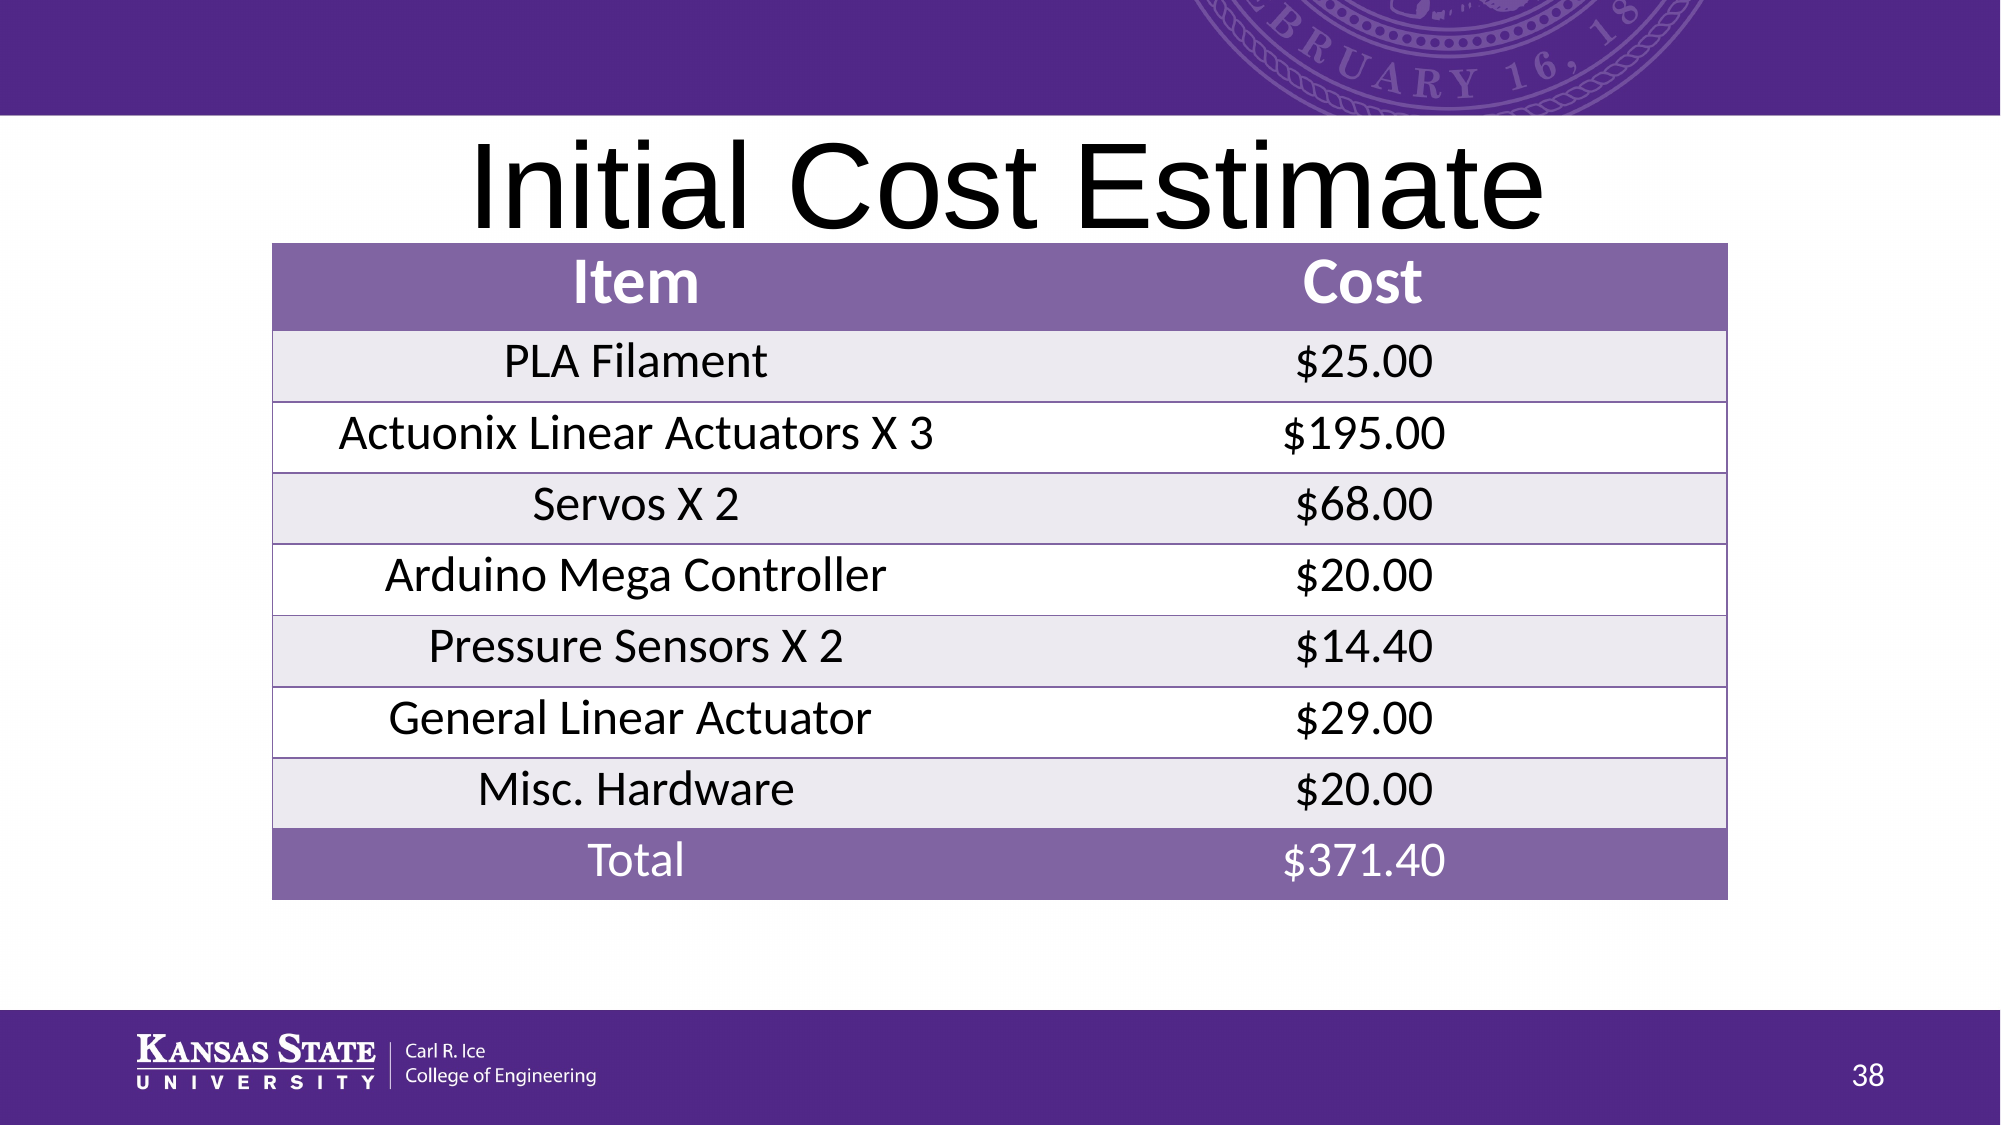

# Initial Cost Estimate
| Item | Cost |
| --- | --- |
| PLA Filament | $25.00 |
| Actuonix Linear Actuators X 3 | $195.00 |
| Servos X 2 | $68.00 |
| Arduino Mega Controller | $20.00 |
| Pressure Sensors X 2 | $14.40 |
| General Linear Actuator | $29.00 |
| Misc. Hardware | $20.00 |
| Total | $371.40 |
38